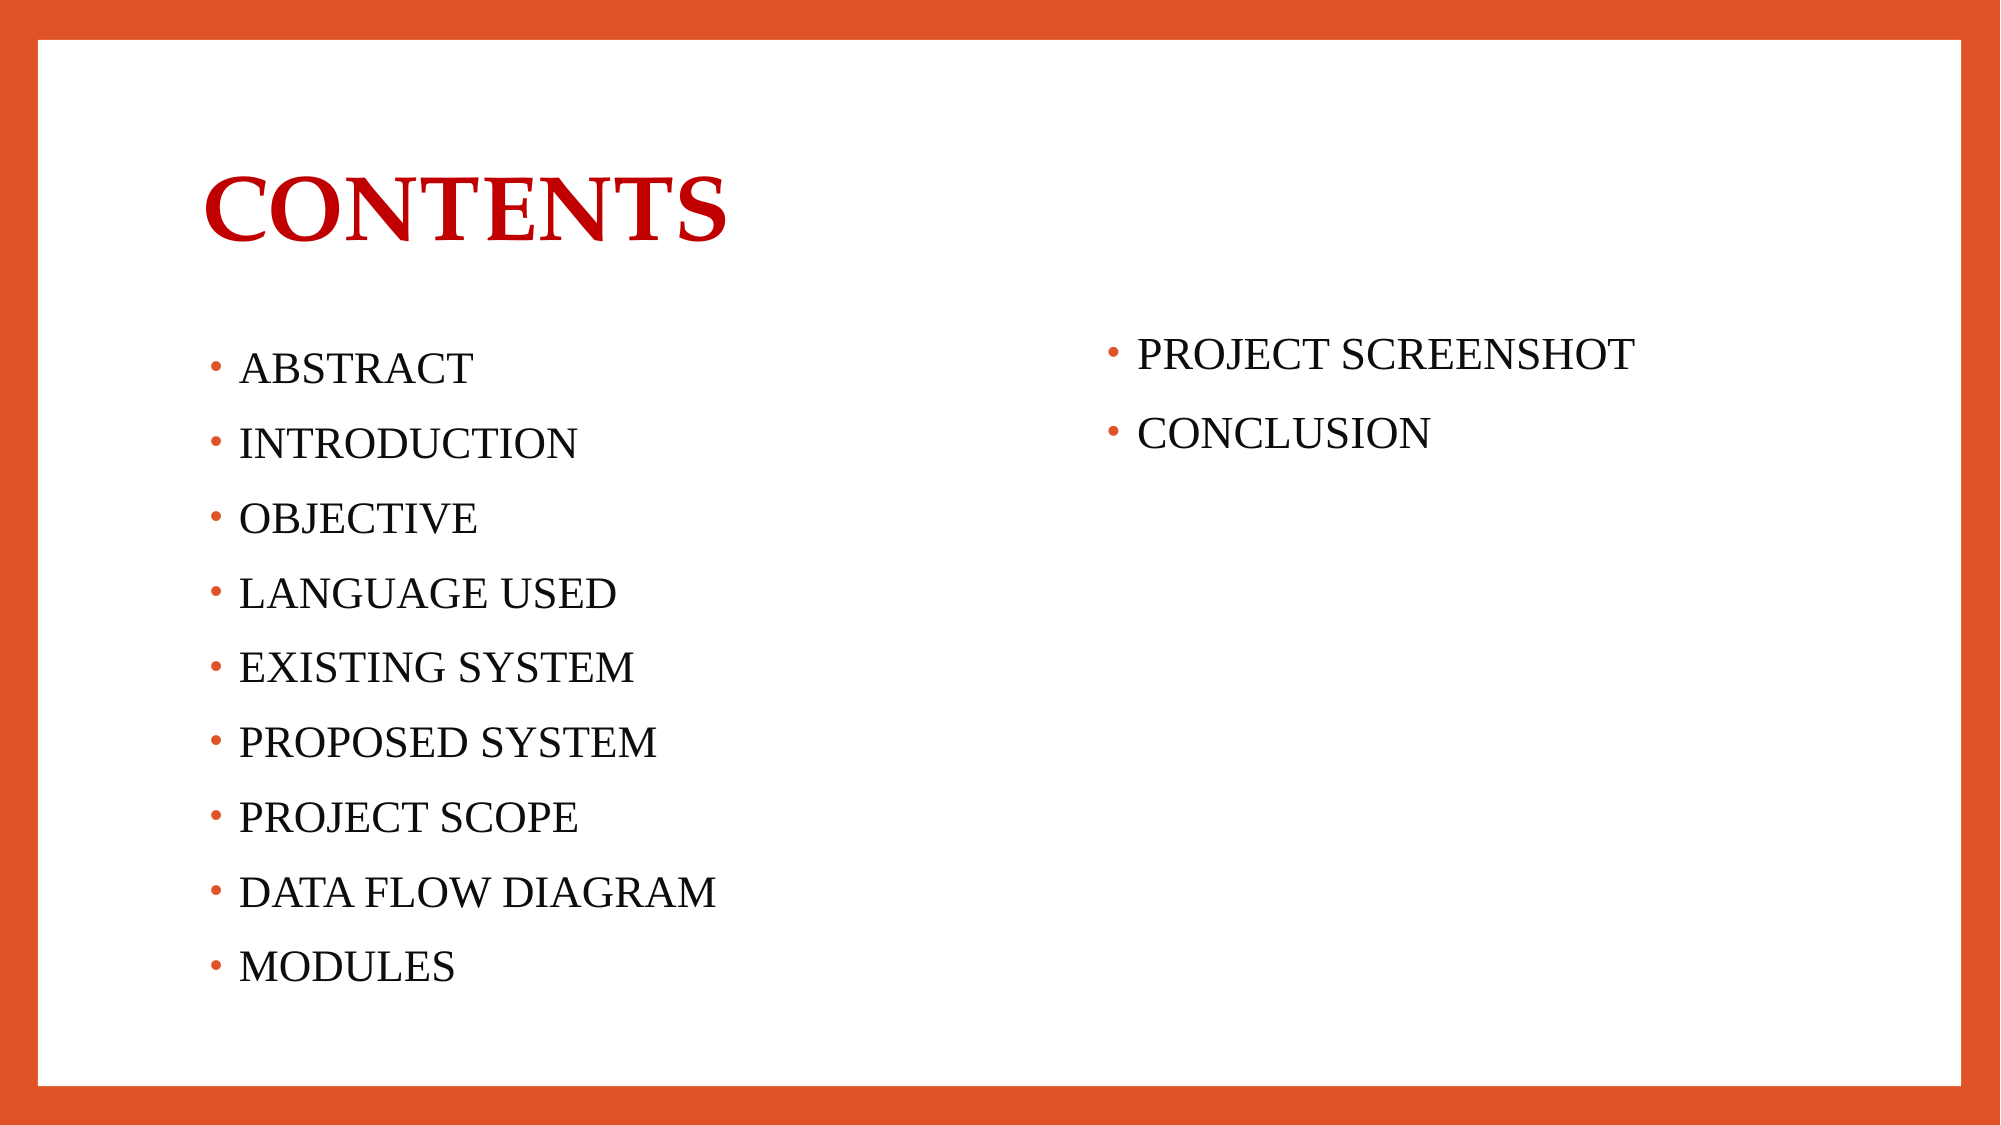

# CONTENTS
PROJECT SCREENSHOT
CONCLUSION

ABSTRACT
INTRODUCTION
OBJECTIVE
LANGUAGE USED
EXISTING SYSTEM
PROPOSED SYSTEM
PROJECT SCOPE
DATA FLOW DIAGRAM
MODULES